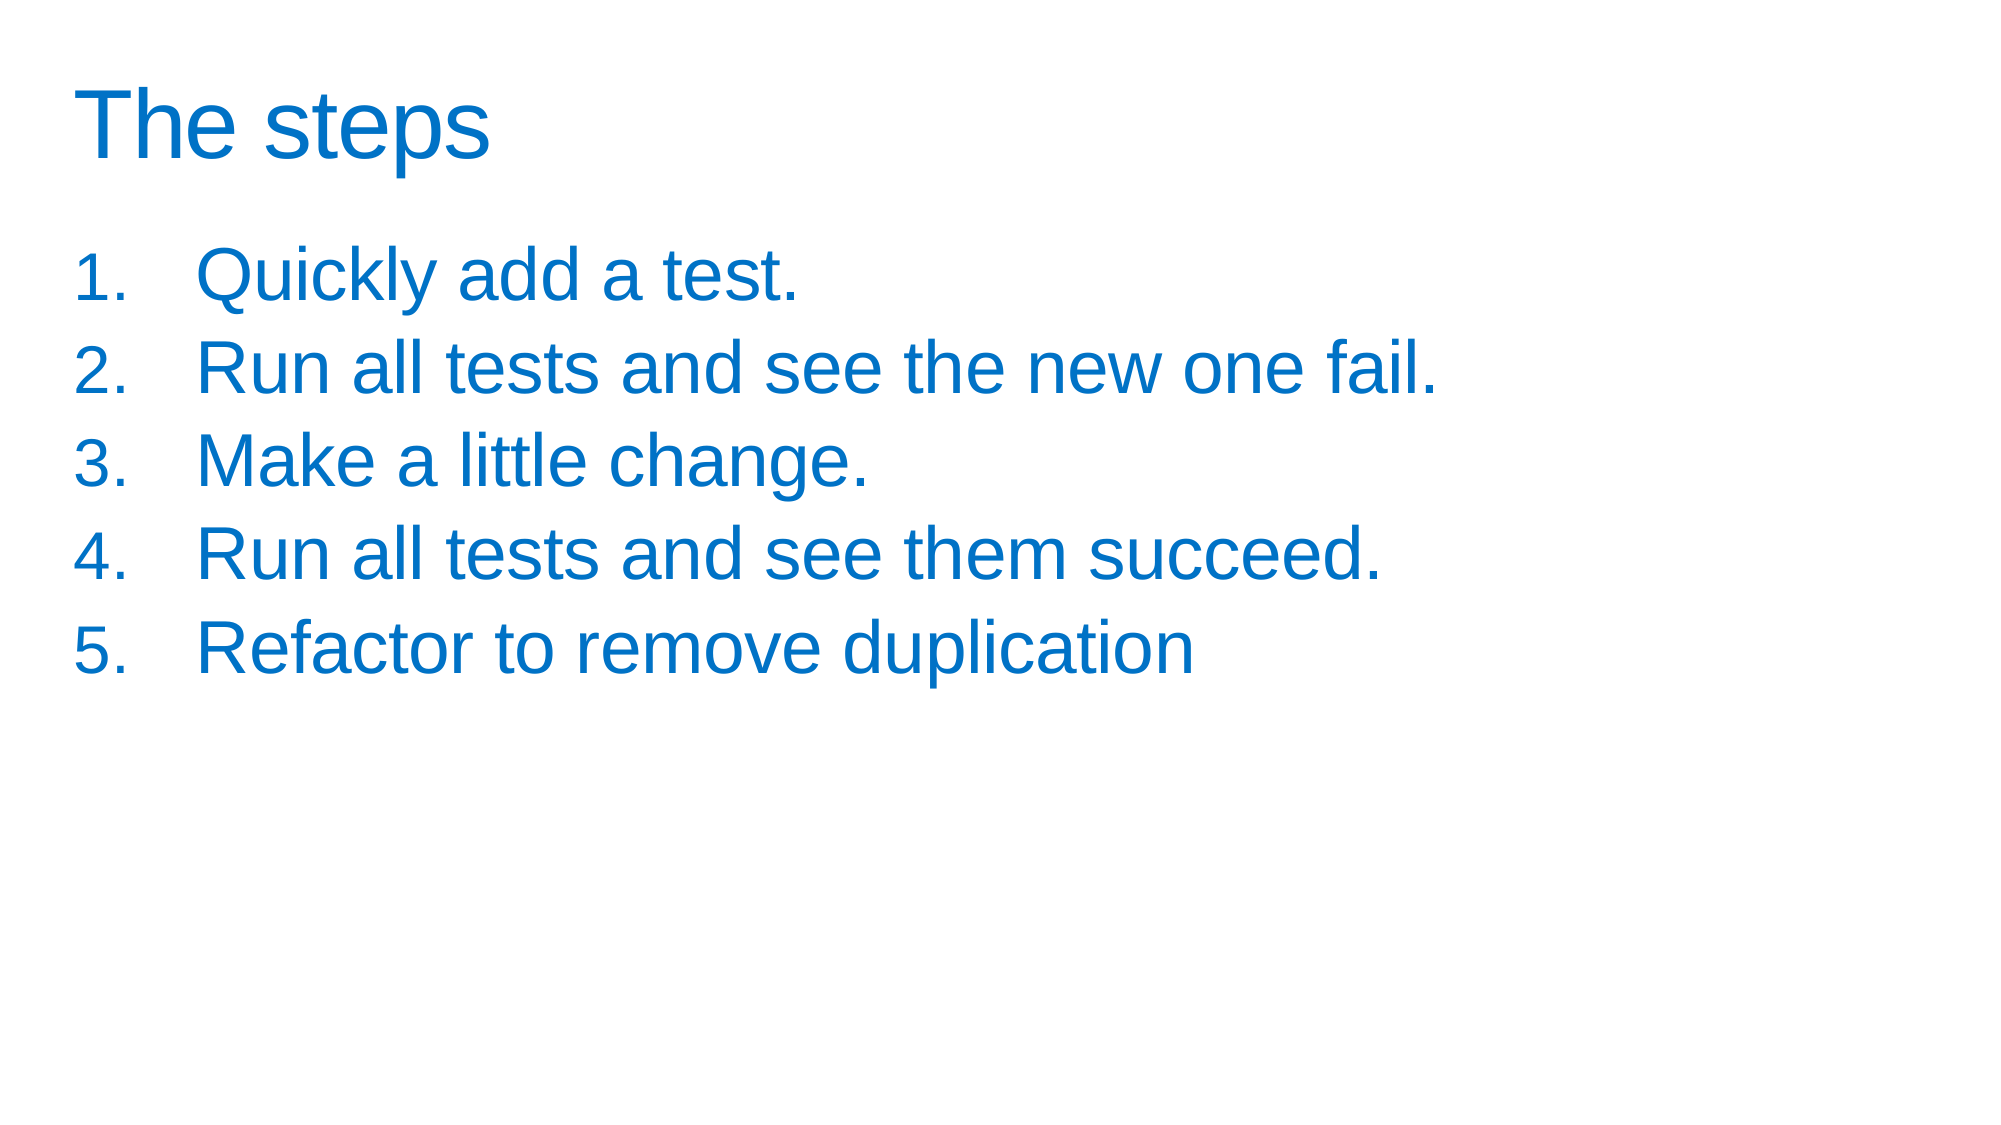

# The steps
Quickly add a test.
Run all tests and see the new one fail.
Make a little change.
Run all tests and see them succeed.
Refactor to remove duplication